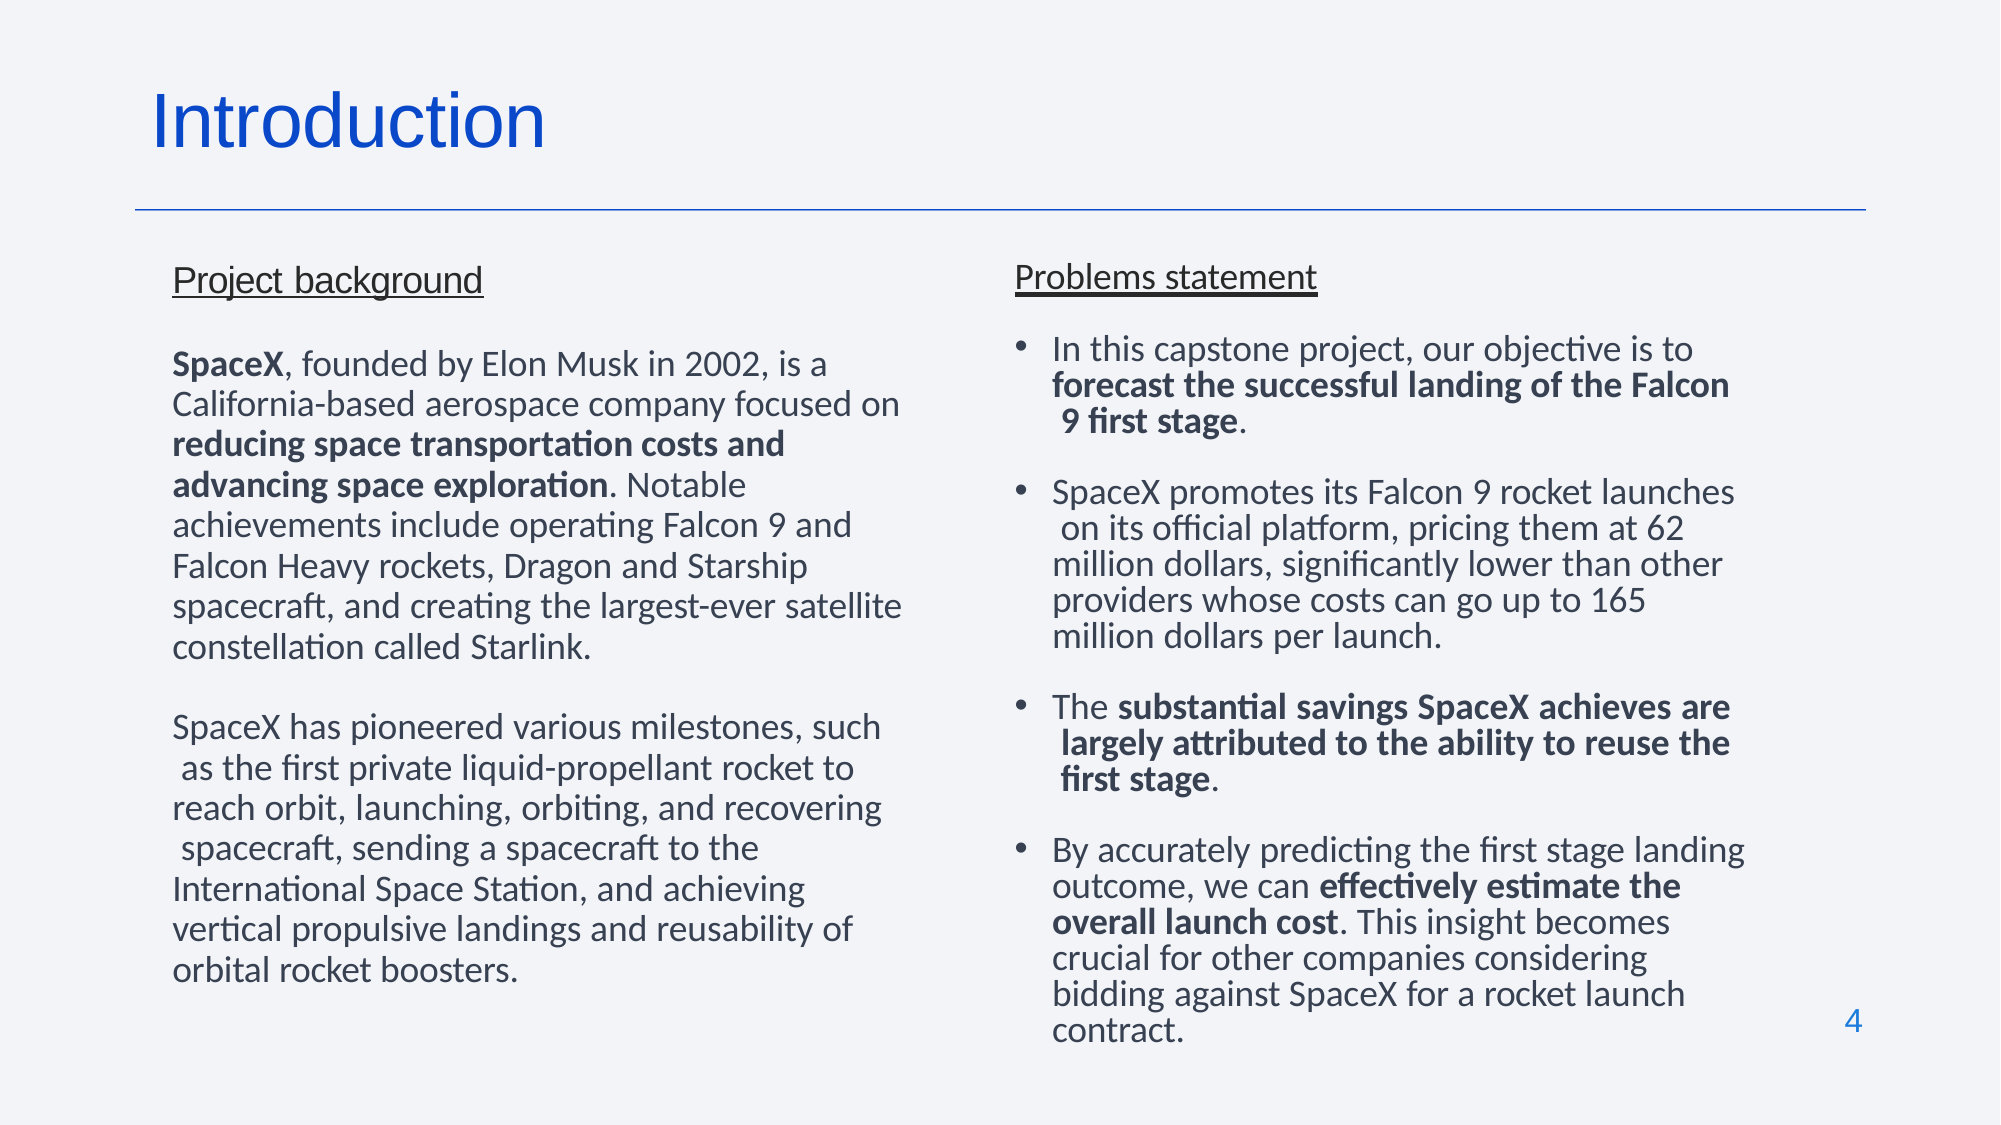

# Introduction
Problems statement

In this capstone project, our objective is to  forecast the successful landing of the Falcon  9 first stage.

SpaceX promotes its Falcon 9 rocket launches  on its official platform, pricing them at 62  million dollars, significantly lower than other  providers whose costs can go up to 165  million dollars per launch.

The substantial savings SpaceX achieves are  largely attributed to the ability to reuse the  first stage.

By accurately predicting the first stage landing  outcome, we can effectively estimate the  overall launch cost. This insight becomes  crucial for other companies considering  bidding against SpaceX for a rocket launch  contract.
Project background

SpaceX, founded by Elon Musk in 2002, is a  California-based aerospace company focused on  reducing space transportation costs and  advancing space exploration. Notable  achievements include operating Falcon 9 and  Falcon Heavy rockets, Dragon and Starship  spacecraft, and creating the largest-ever satellite  constellation called Starlink.

SpaceX has pioneered various milestones, such  as the first private liquid-propellant rocket to  reach orbit, launching, orbiting, and recovering  spacecraft, sending a spacecraft to the  International Space Station, and achieving  vertical propulsive landings and reusability of  orbital rocket boosters.
4